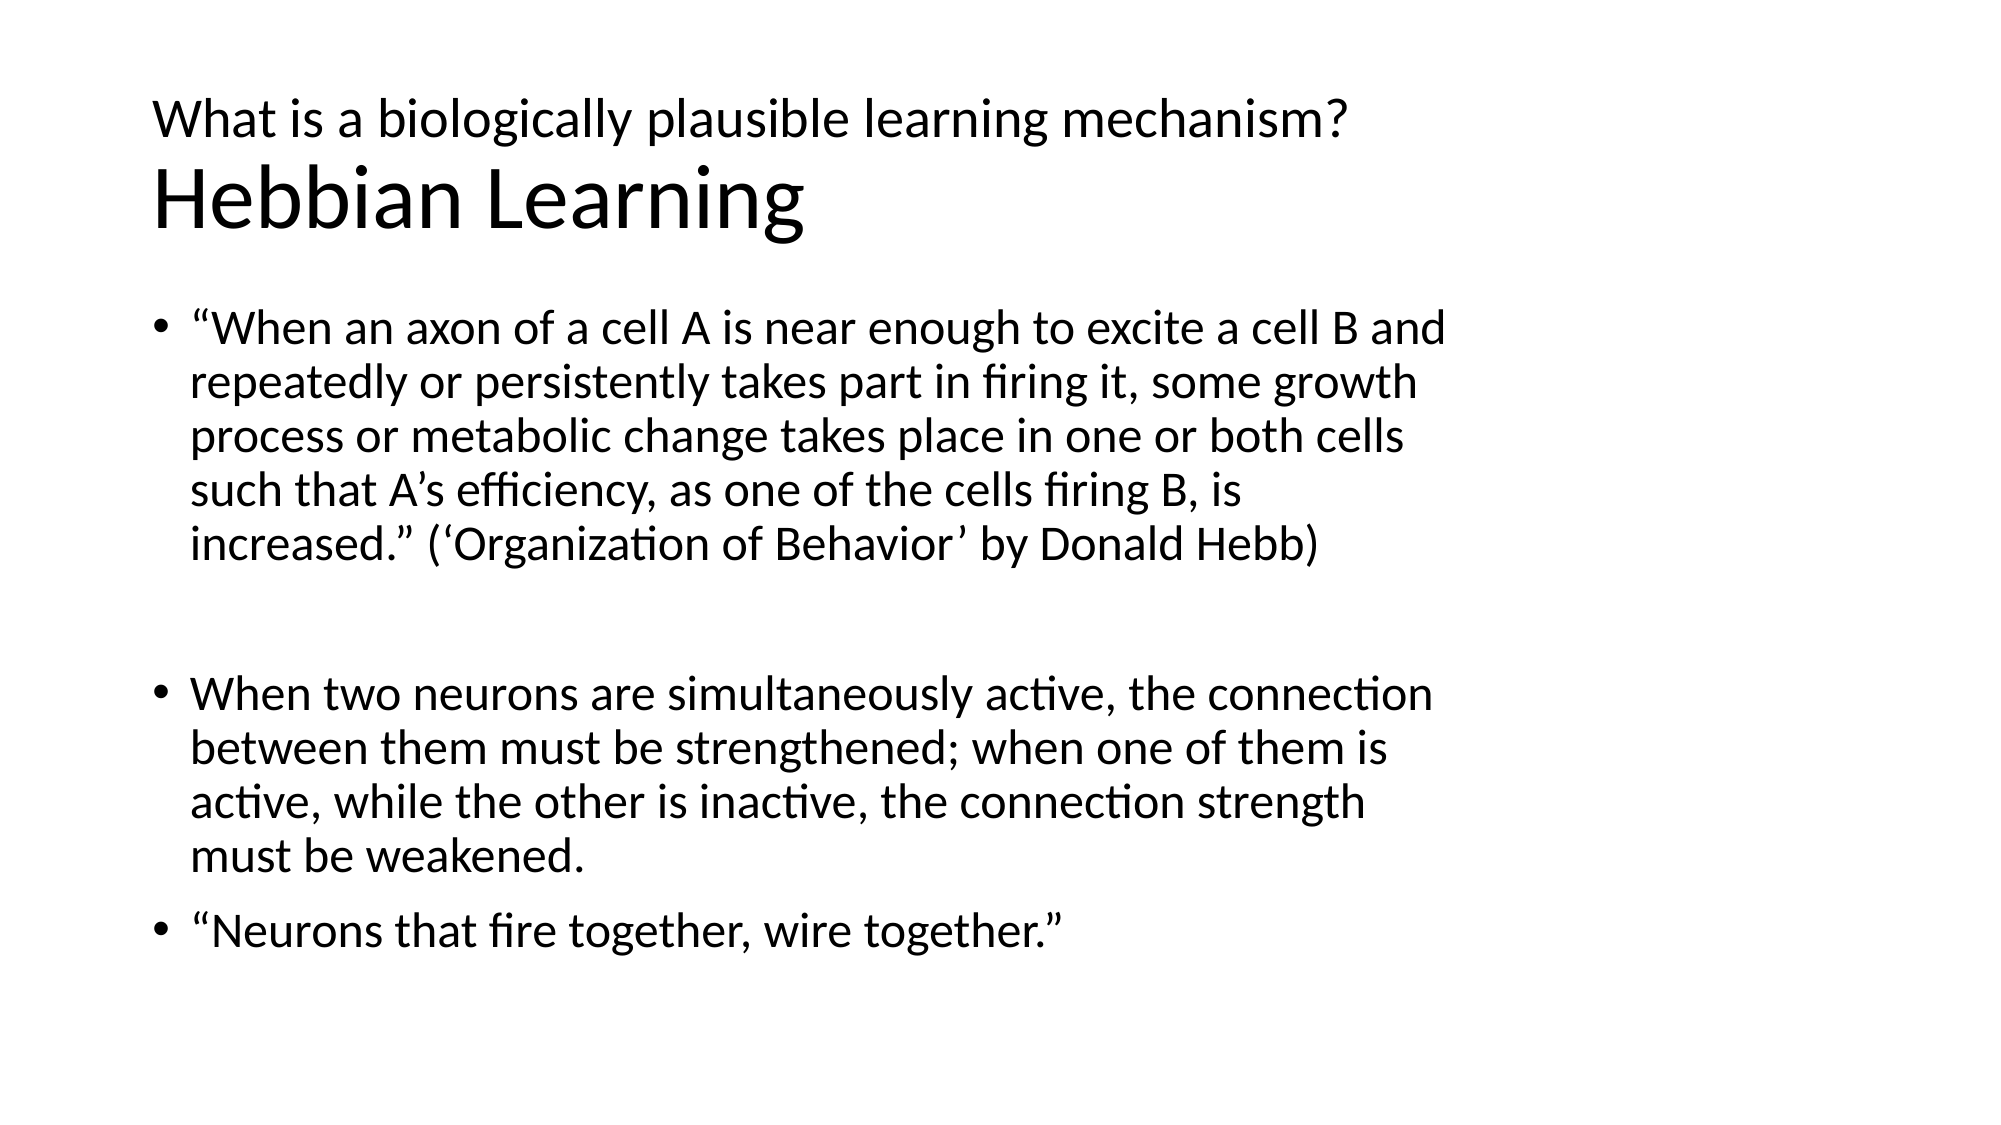

# What is a biologically plausible learning mechanism? Hebbian Learning
“When an axon of a cell A is near enough to excite a cell B and repeatedly or persistently takes part in firing it, some growth process or metabolic change takes place in one or both cells such that A’s efficiency, as one of the cells firing B, is increased.” (‘Organization of Behavior’ by Donald Hebb)

When two neurons are simultaneously active, the connection between them must be strengthened; when one of them is active, while the other is inactive, the connection strength must be weakened.
“Neurons that fire together, wire together.”